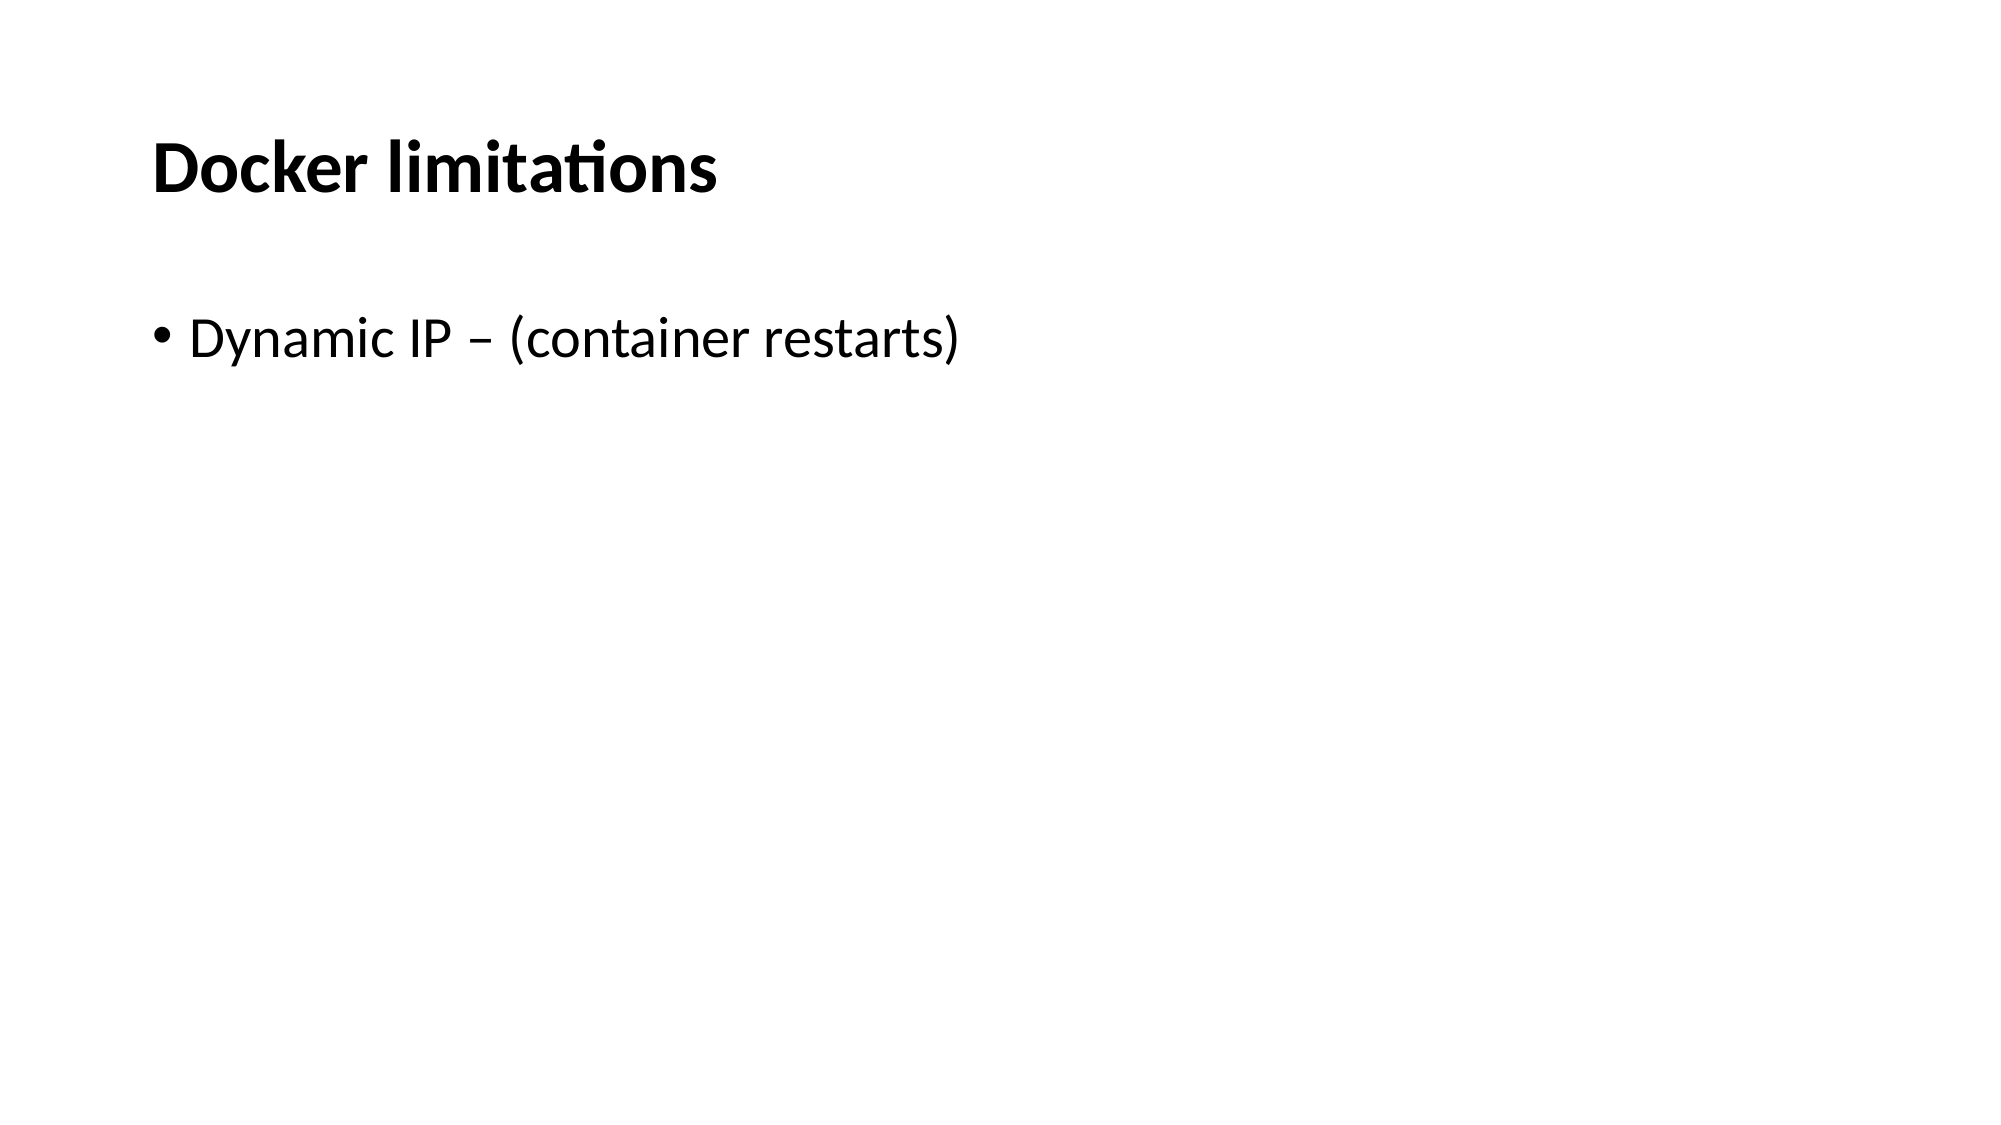

# Docker limitations
Dynamic IP – (container restarts)